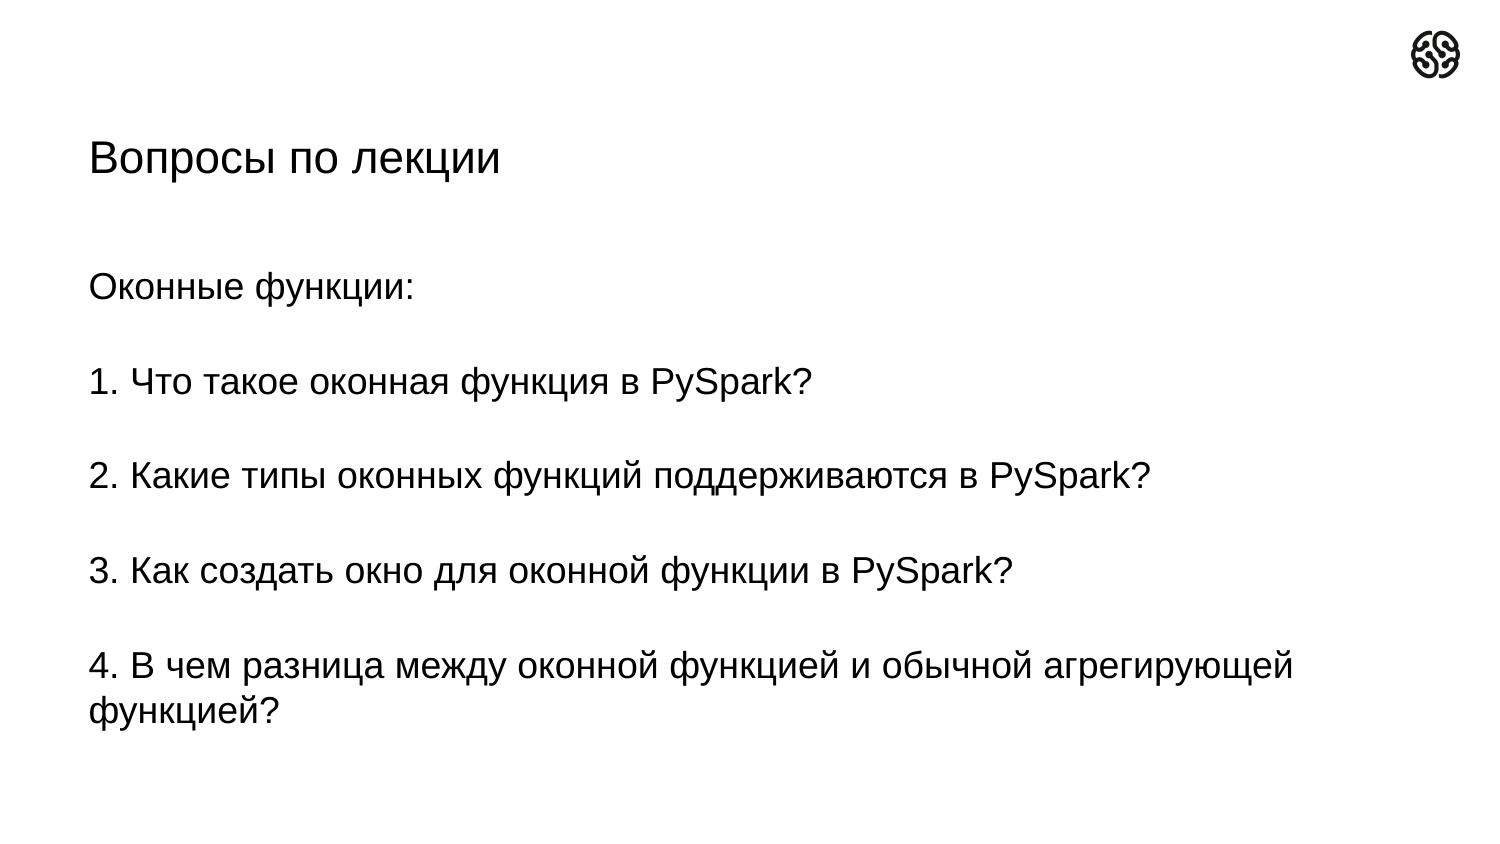

# Вопросы по лекции

Оконные функции:
1. Что такое оконная функция в PySpark?
2. Какие типы оконных функций поддерживаются в PySpark?
3. Как создать окно для оконной функции в PySpark?
4. В чем разница между оконной функцией и обычной агрегирующей функцией?